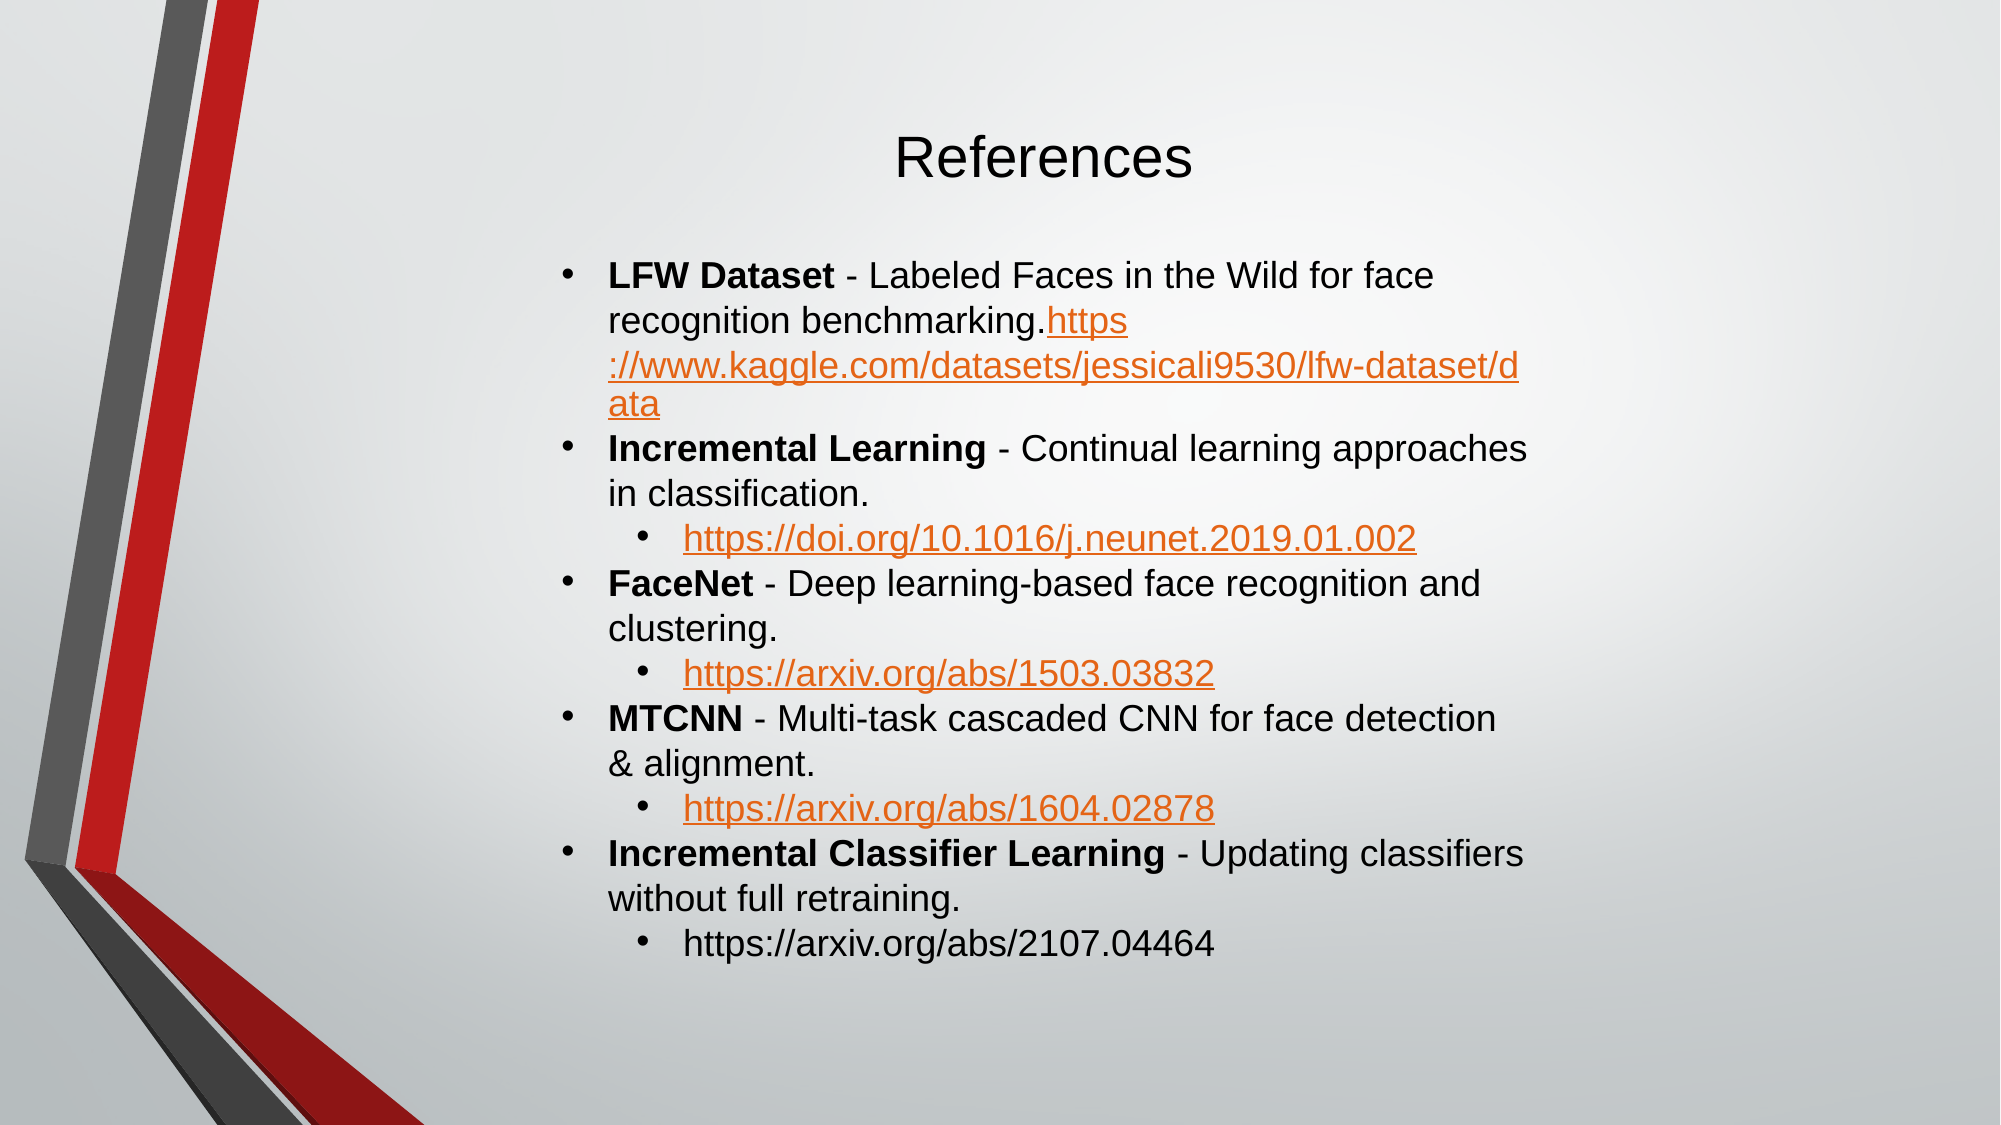

References
LFW Dataset - Labeled Faces in the Wild for face recognition benchmarking.https://www.kaggle.com/datasets/jessicali9530/lfw-dataset/data
Incremental Learning - Continual learning approaches in classification.
https://doi.org/10.1016/j.neunet.2019.01.002
FaceNet - Deep learning-based face recognition and clustering.
https://arxiv.org/abs/1503.03832
MTCNN - Multi-task cascaded CNN for face detection & alignment.
https://arxiv.org/abs/1604.02878
Incremental Classifier Learning - Updating classifiers without full retraining.
https://arxiv.org/abs/2107.04464